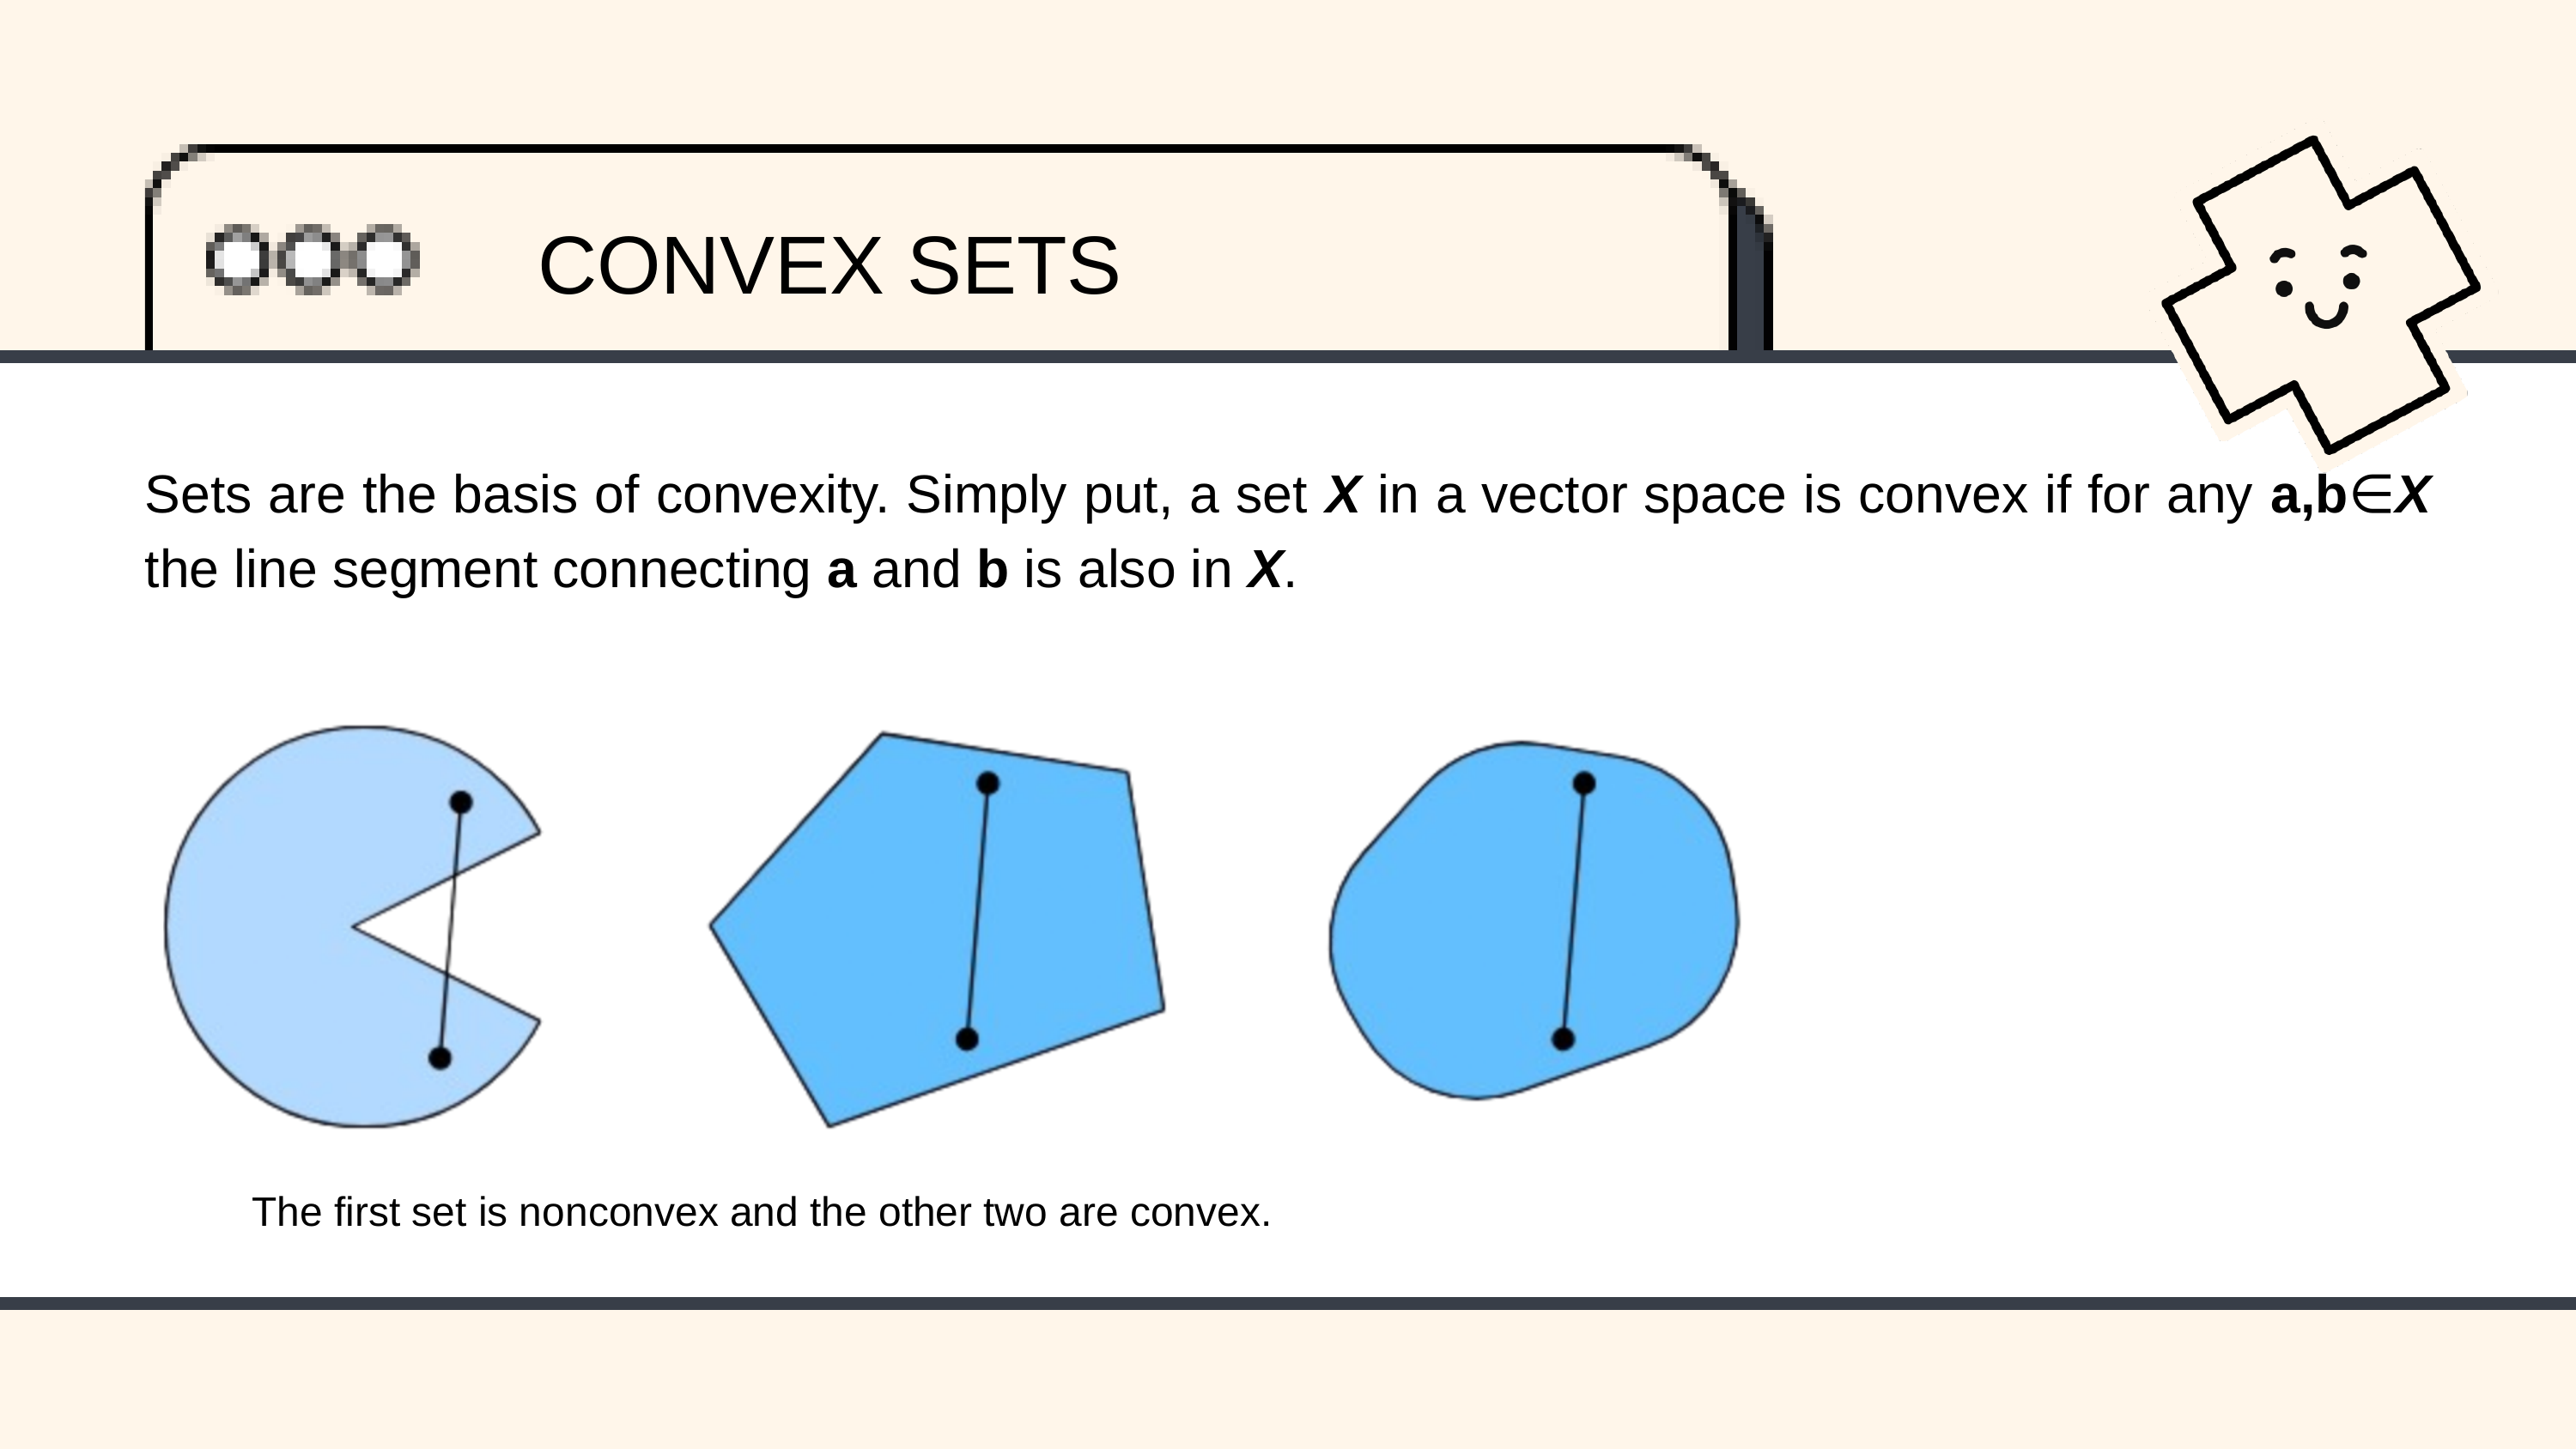

CONVEX SETS

Sets are the basis of convexity. Simply put, a set X in a vector space is convex if for any a,b∈X the line segment connecting a and b is also in X.

The first set is nonconvex and the other two are convex.